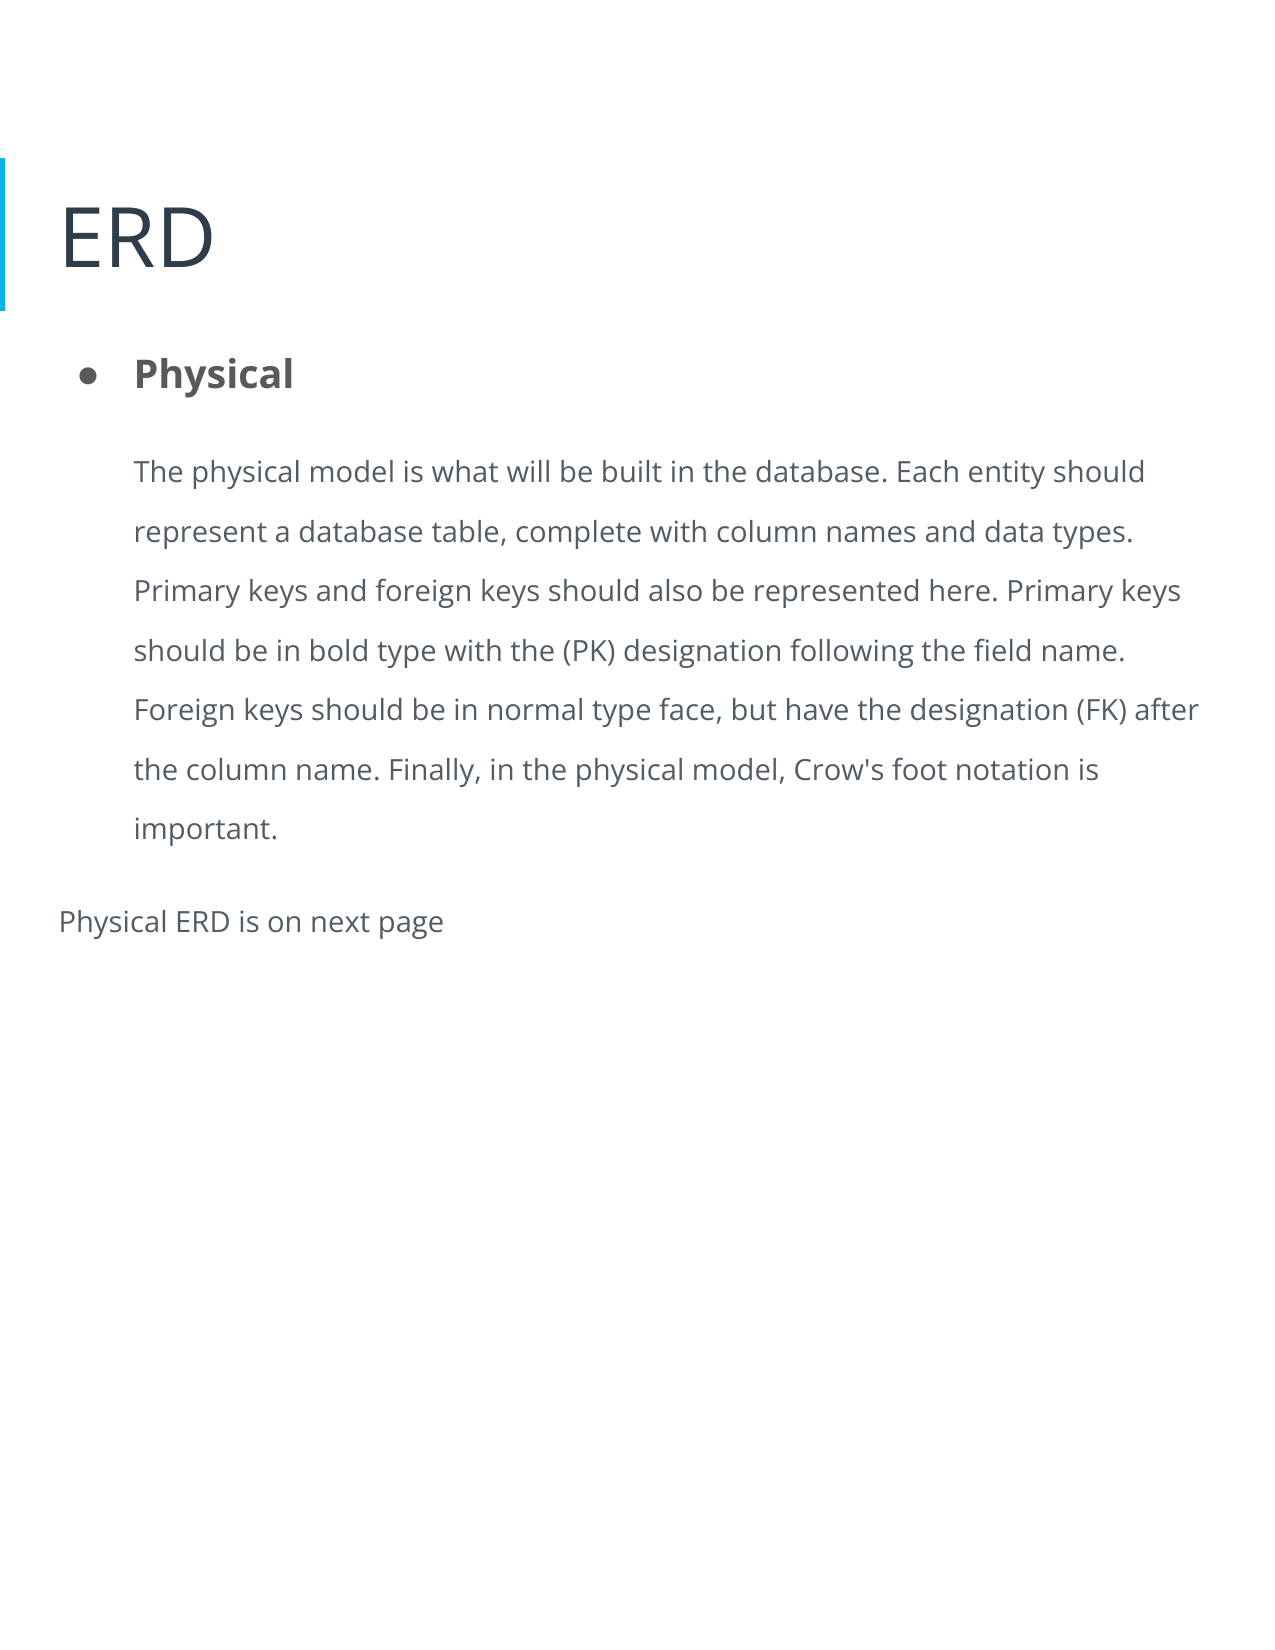

# ERD
Physical
The physical model is what will be built in the database. Each entity should represent a database table, complete with column names and data types. Primary keys and foreign keys should also be represented here. Primary keys should be in bold type with the (PK) designation following the field name. Foreign keys should be in normal type face, but have the designation (FK) after the column name. Finally, in the physical model, Crow's foot notation is important.
Physical ERD is on next page